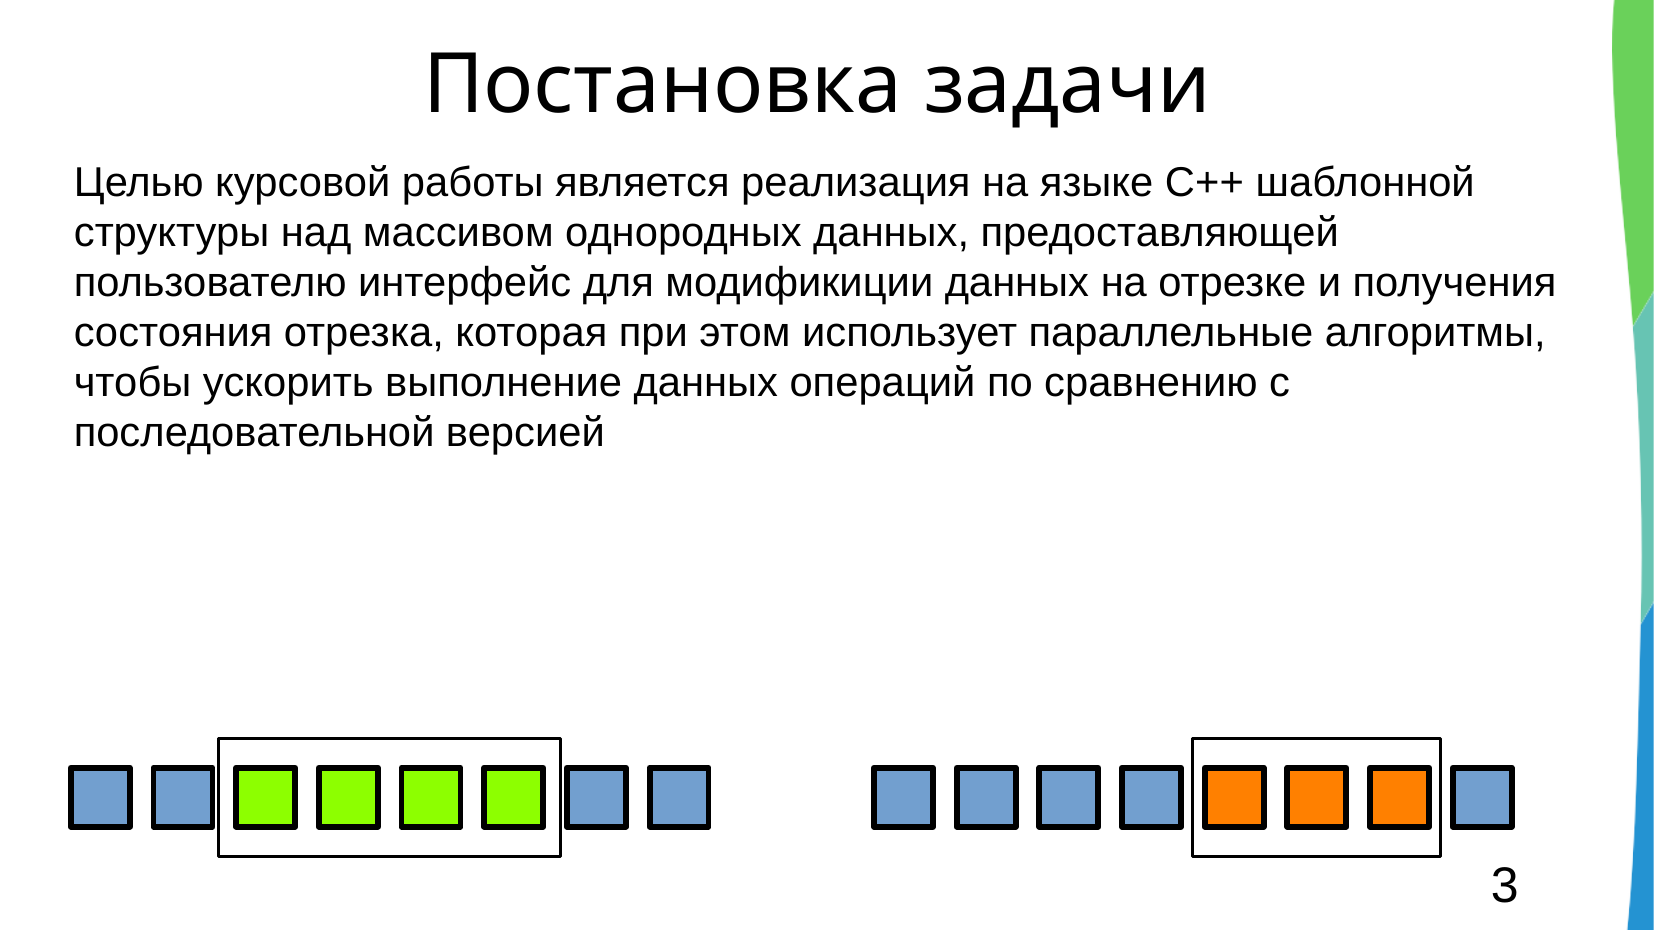

# Постановка задачи
Целью курсовой работы является реализация на языке C++ шаблонной структуры над массивом однородных данных, предоставляющей пользователю интерфейс для модификиции данных на отрезке и получения состояния отрезка, которая при этом использует параллельные алгоритмы, чтобы ускорить выполнение данных операций по сравнению с последовательной версией

3